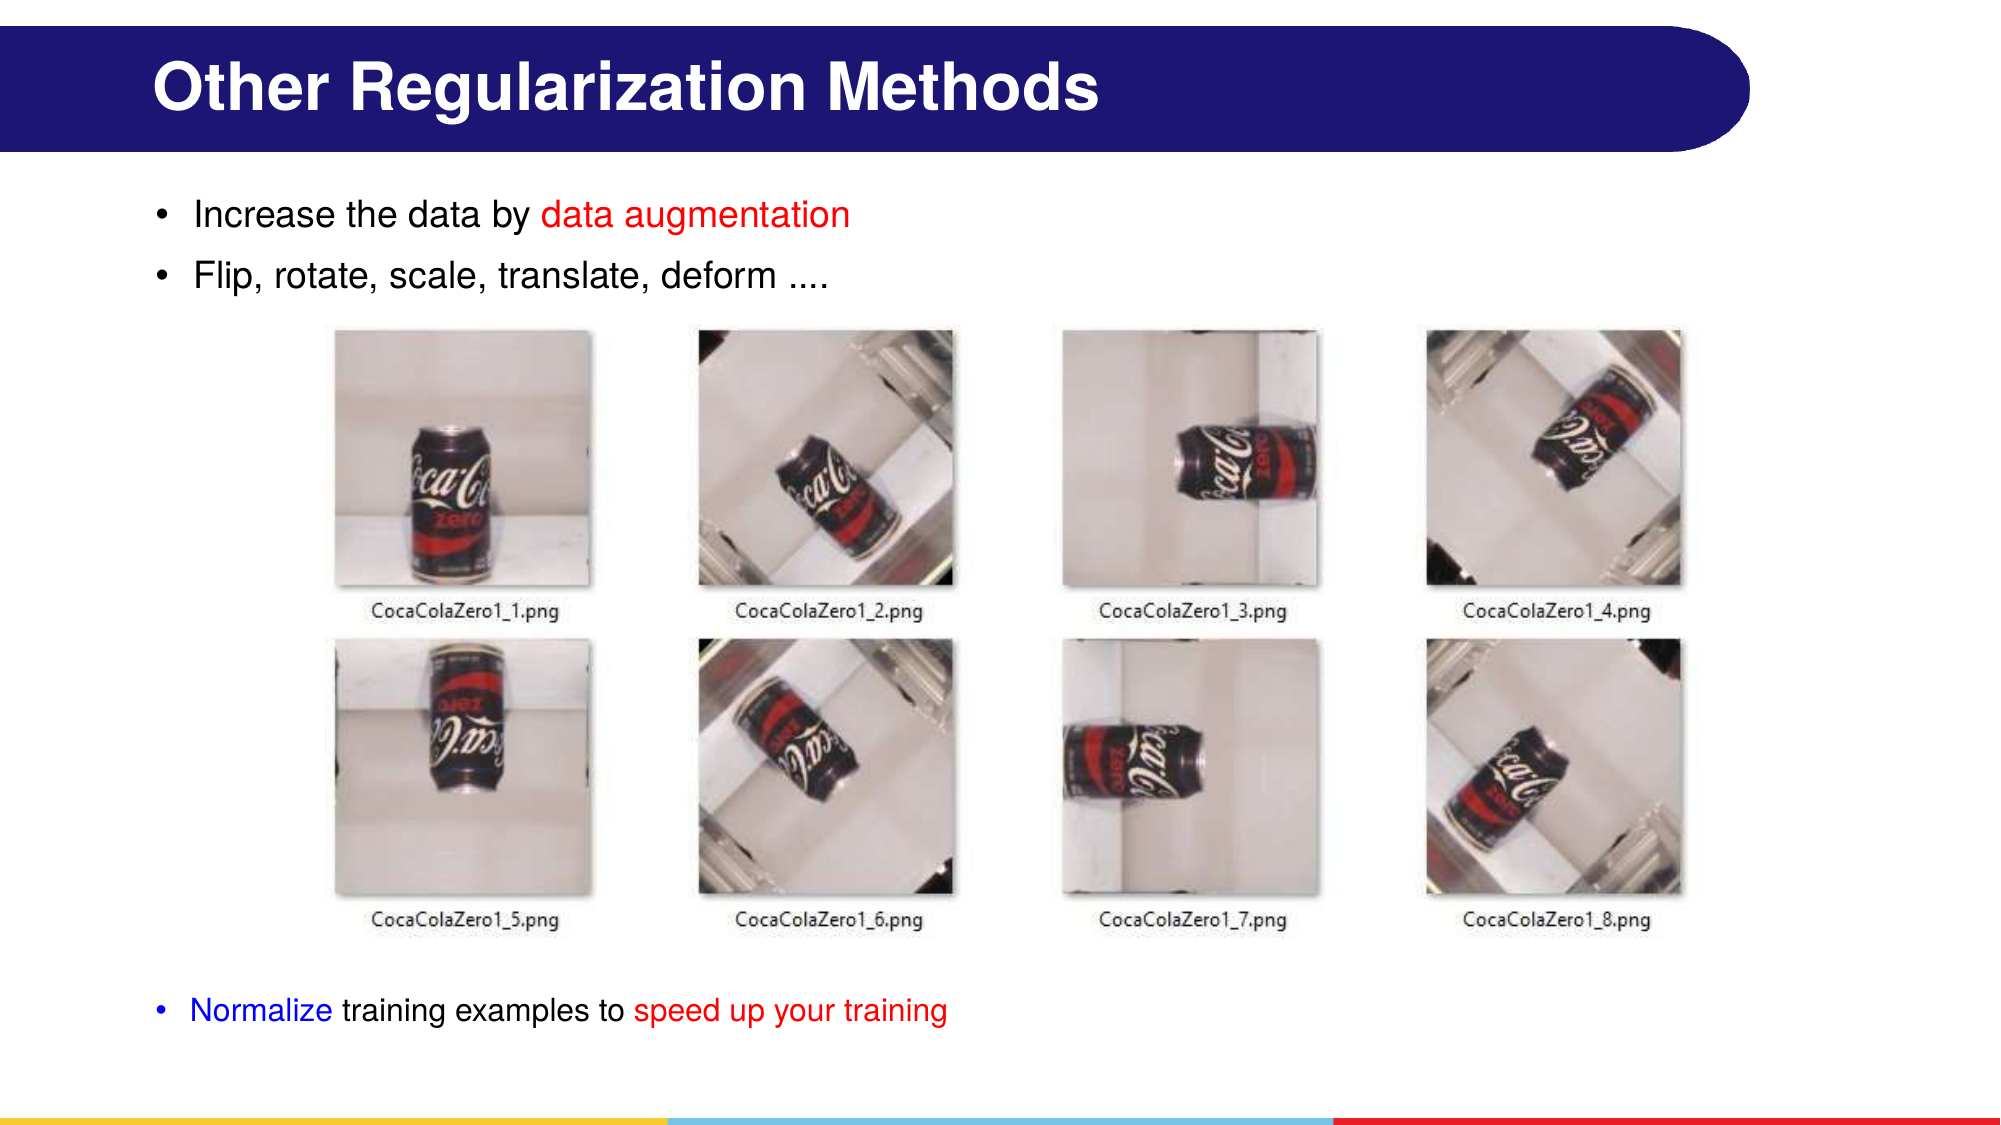

# Other Regularization Methods
Increase the data by data augmentation
Flip, rotate, scale, translate, deform ....

Normalize training examples to speed up your training